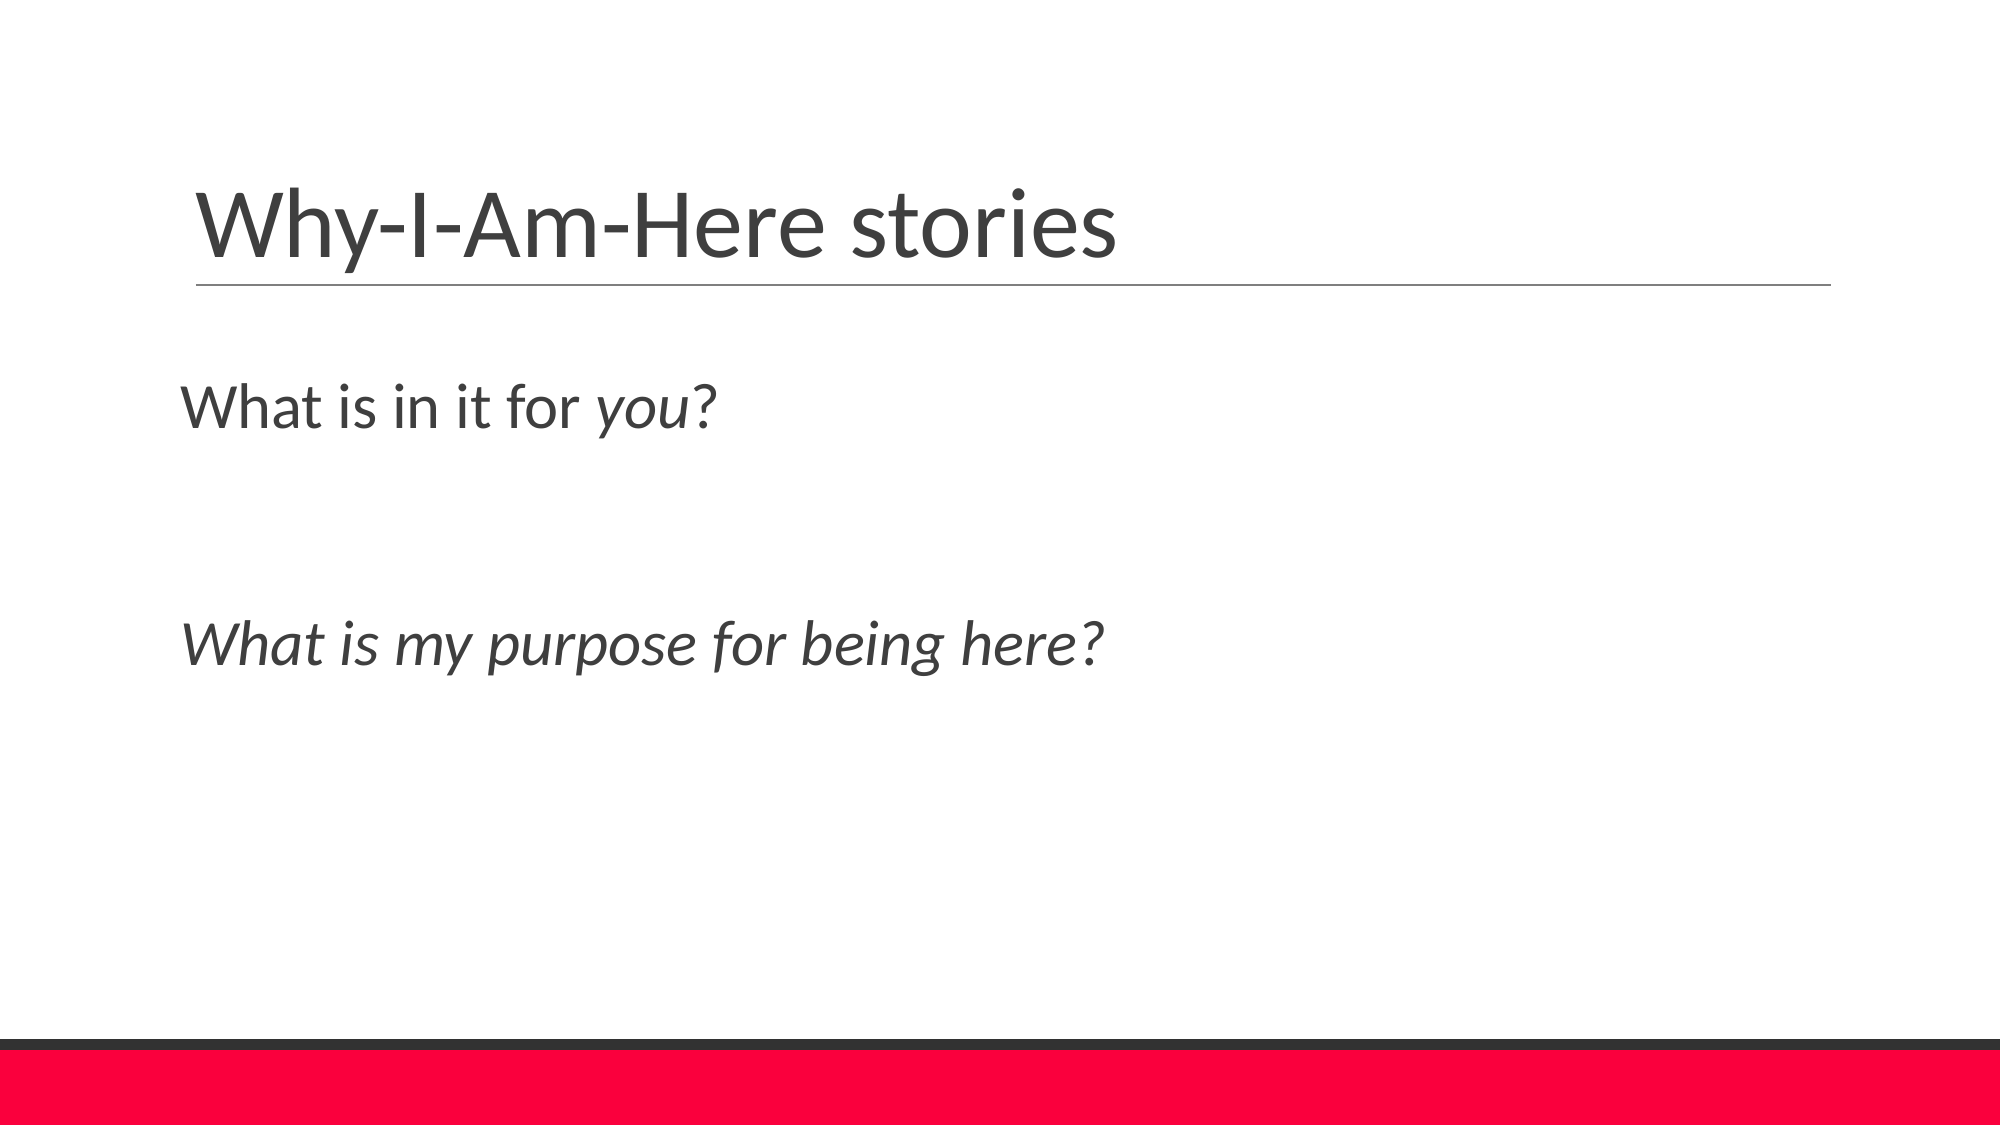

# Why-I-Am-Here stories
What is in it for you?
What is my purpose for being here?